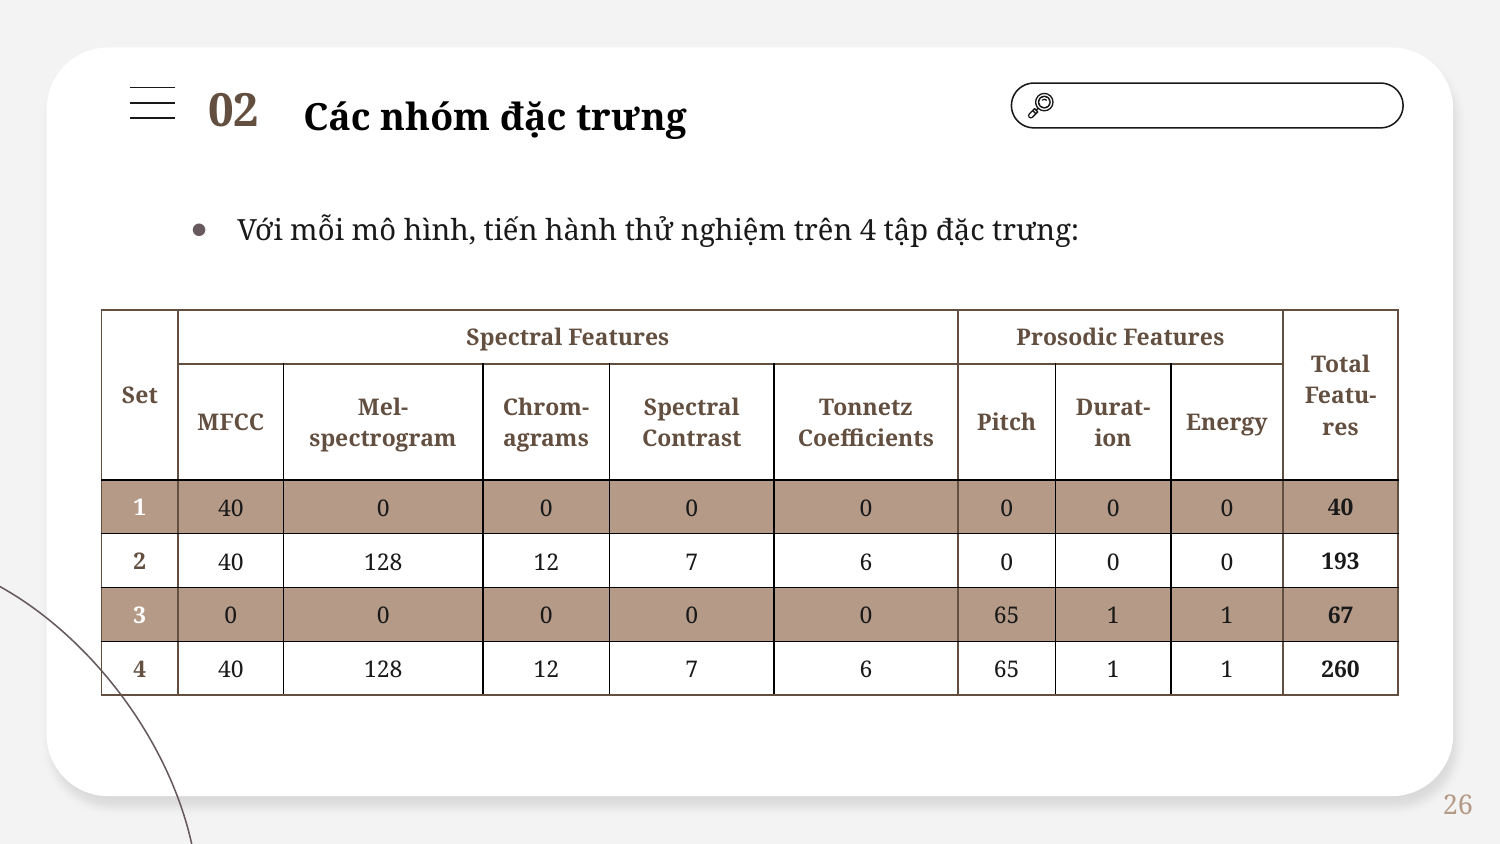

Các nhóm đặc trưng
02
Với mỗi mô hình, tiến hành thử nghiệm trên 4 tập đặc trưng:

| Set | Spectral Features |  |  |  |  | Prosodic Features |  |  | Total Featu-res |
| --- | --- | --- | --- | --- | --- | --- | --- | --- | --- |
|  | MFCC | Mel-spectrogram | Chrom-agrams | Spectral Contrast | Tonnetz Coefficients | Pitch | Durat-ion | Energy | Total features |
| 1 | 40 | 0 | 0 | 0 | 0 | 0 | 0 | 0 | 40 |
| 2 | 40 | 128 | 12 | 7 | 6 | 0 | 0 | 0 | 193 |
| 3 | 0 | 0 | 0 | 0 | 0 | 65 | 1 | 1 | 67 |
| 4 | 40 | 128 | 12 | 7 | 6 | 65 | 1 | 1 | 260 |
26